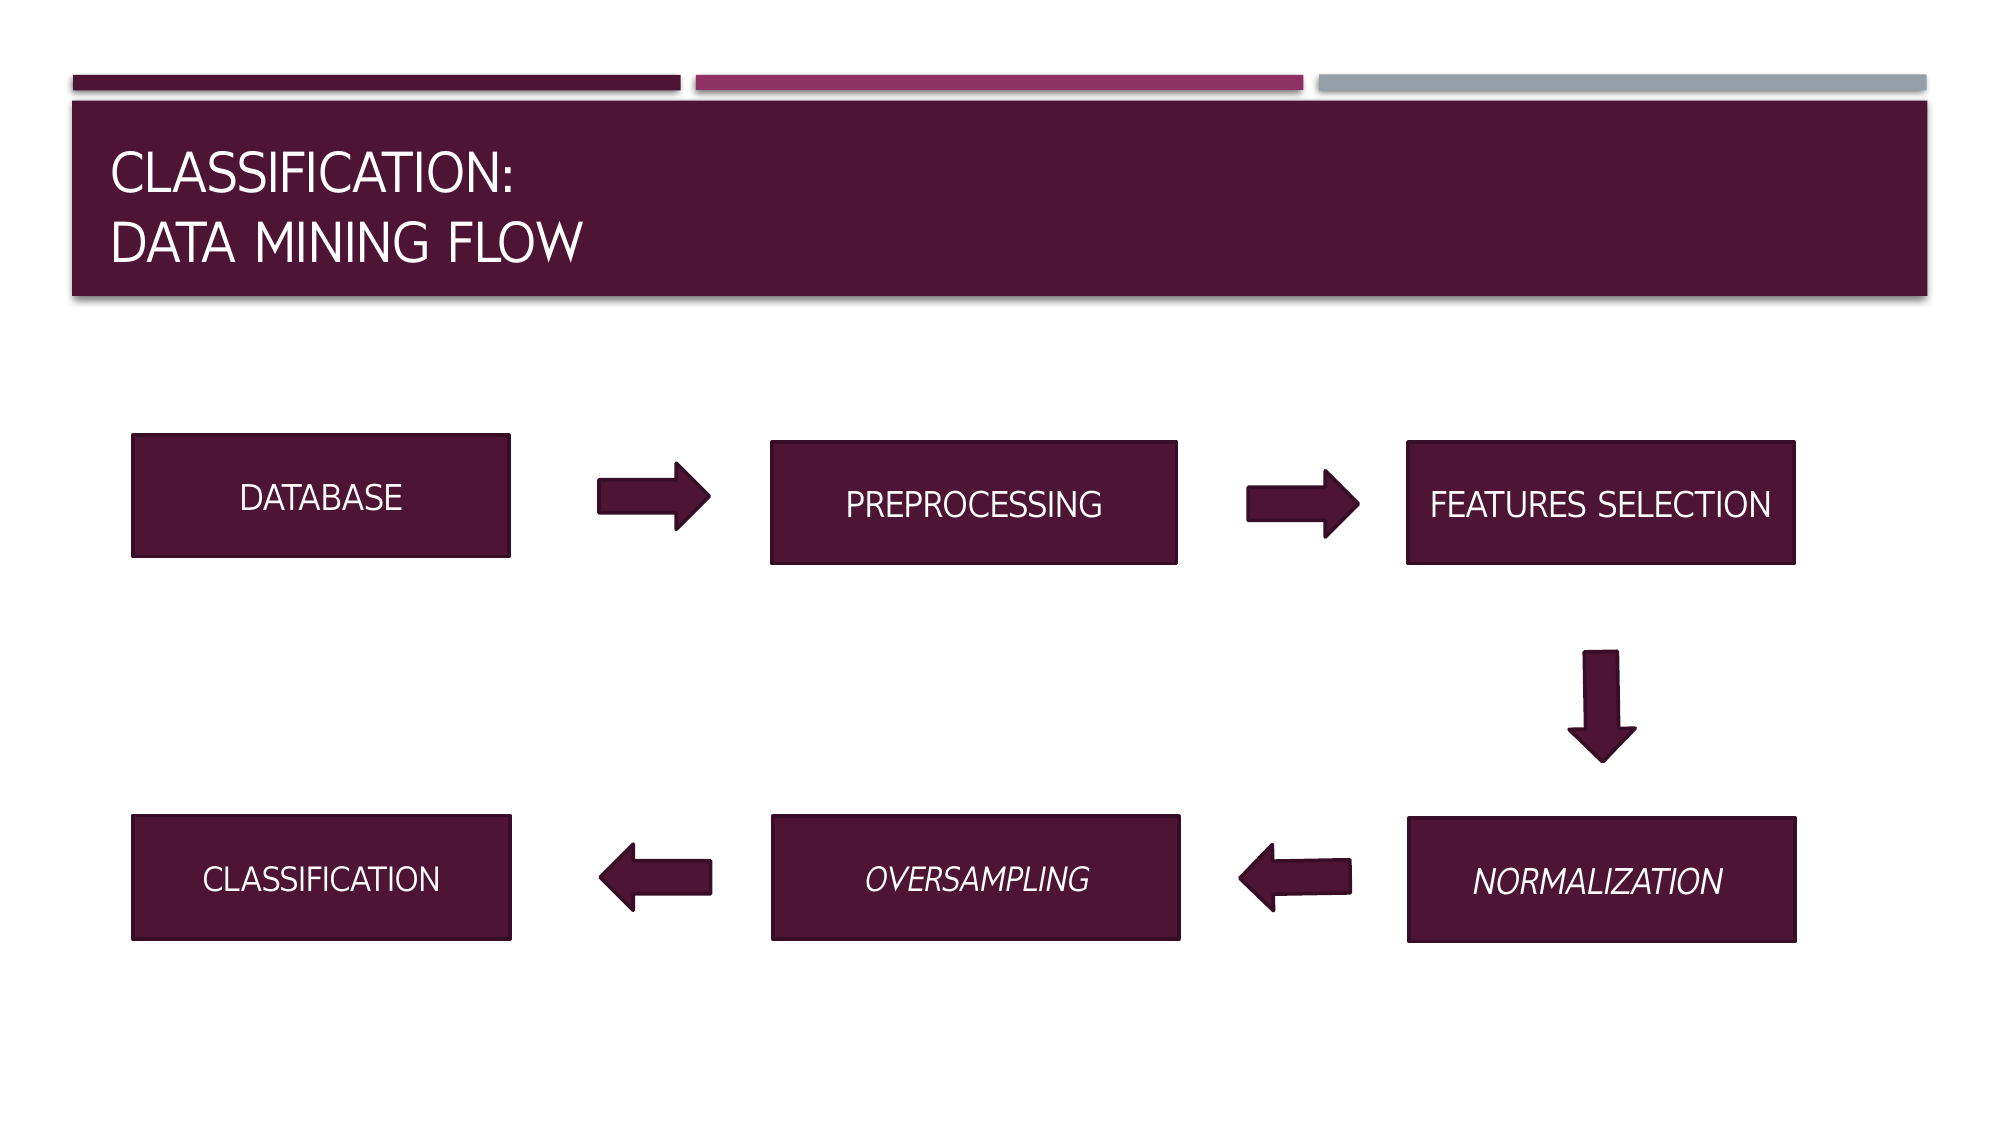

# CLASSIFICATION: Data Mining FLOW
DATABASE
FEATURES SELECTION
PREPROCESSING

CLASSIFICATION
OVERSAMPLING
NORMALIZATION